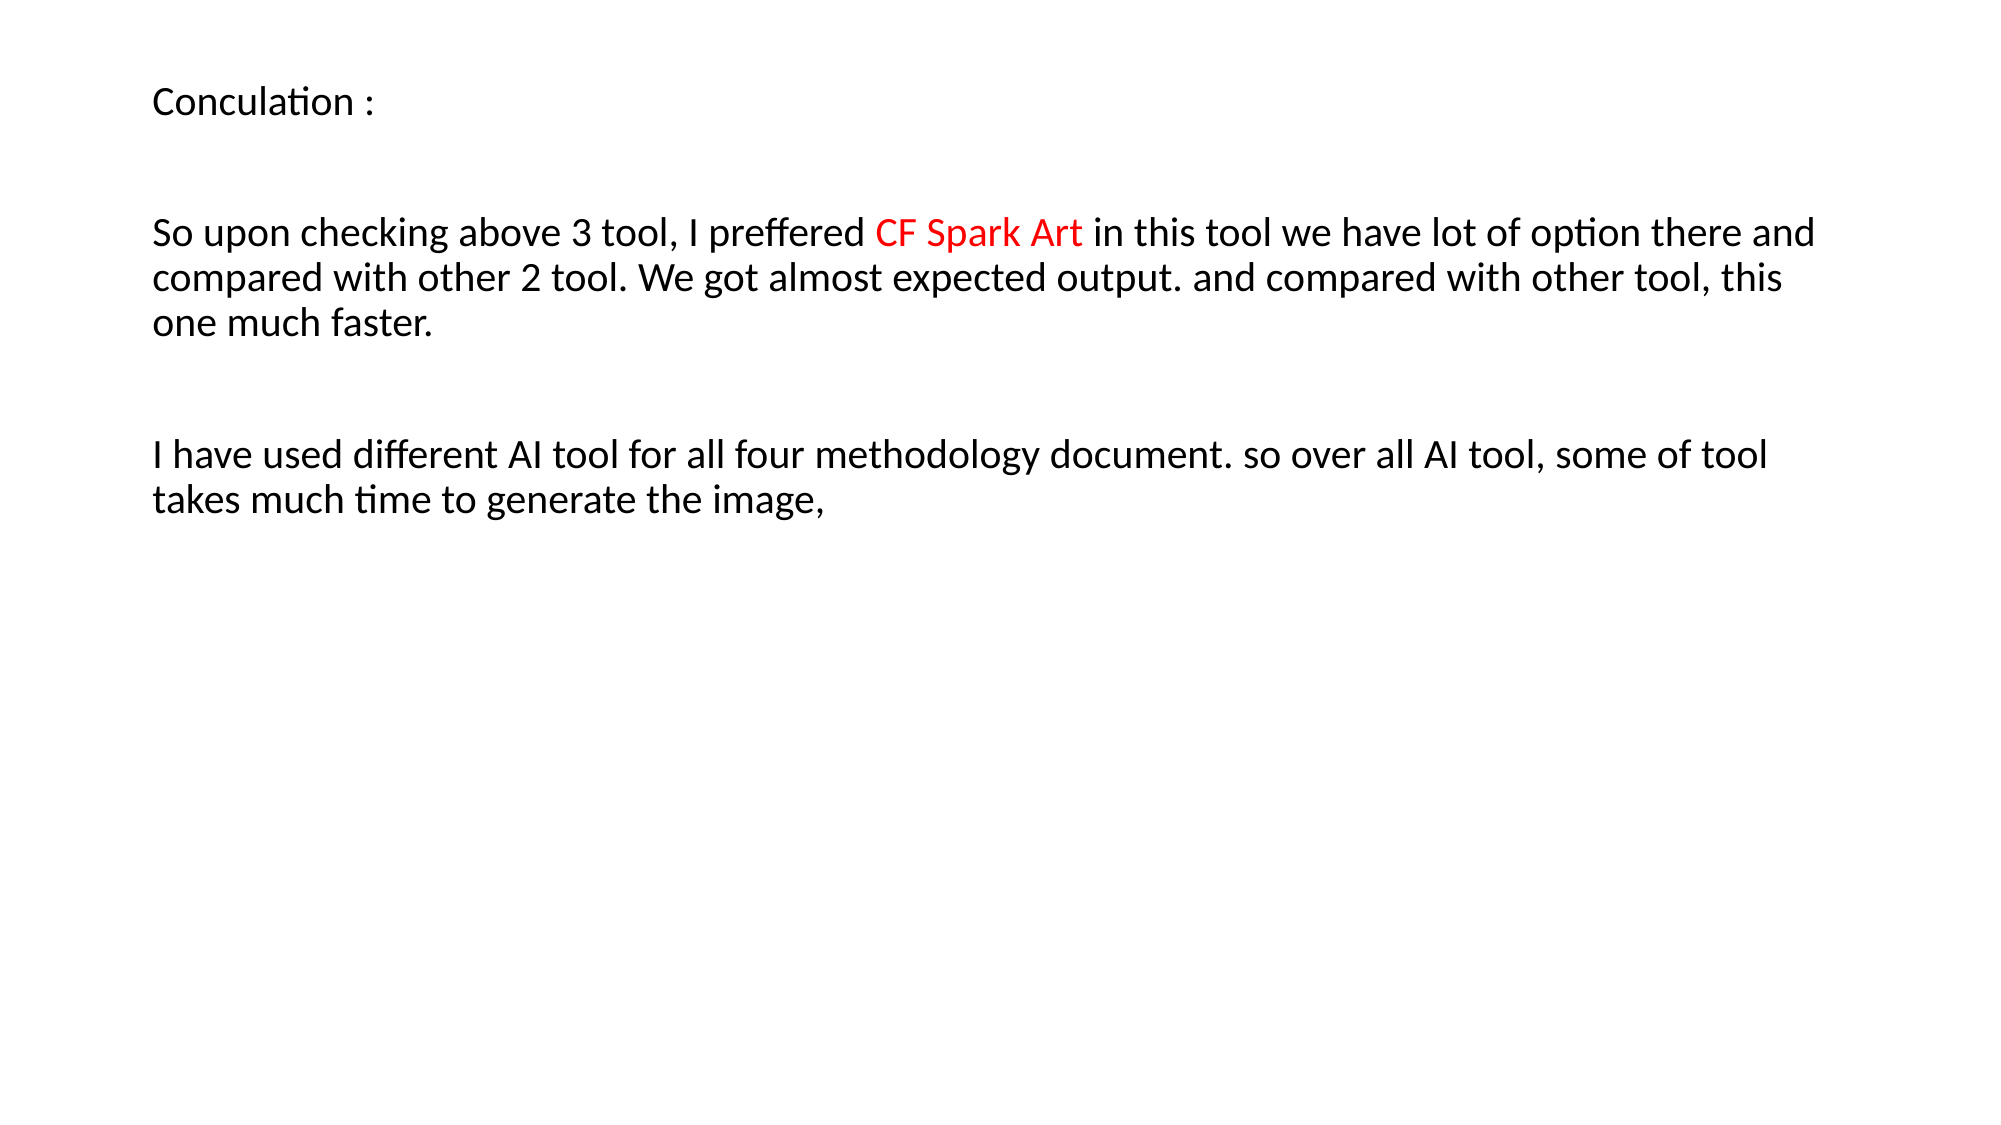

Conculation :

So upon checking above 3 tool, I preffered CF Spark Art in this tool we have lot of option there and compared with other 2 tool. We got almost expected output. and compared with other tool, this one much faster.

I have used different AI tool for all four methodology document. so over all AI tool, some of tool takes much time to generate the image,